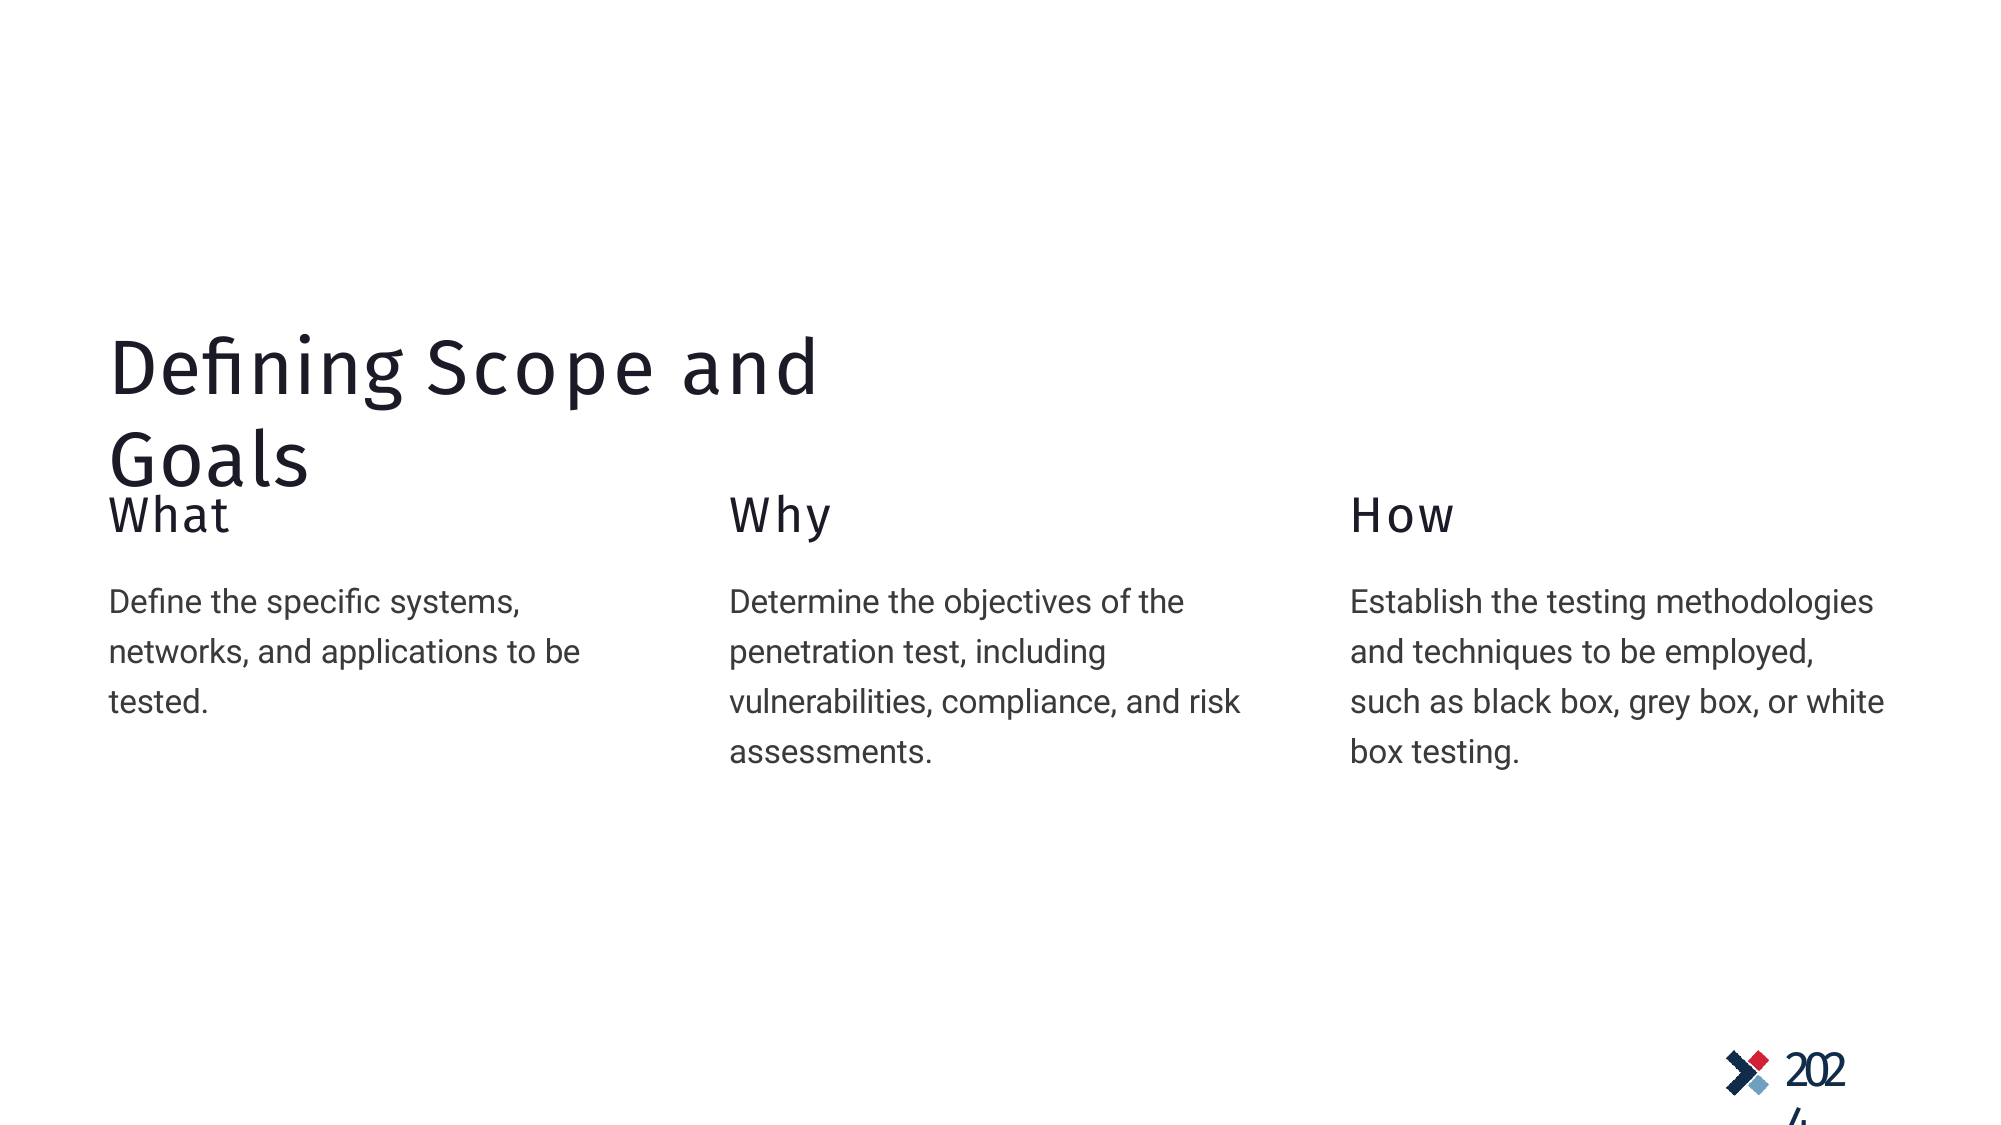

# Defining Scope and Goals
What
Define the specific systems, networks, and applications to be tested.
Why
Determine the objectives of the penetration test, including vulnerabilities, compliance, and risk assessments.
How
Establish the testing methodologies and techniques to be employed, such as black box, grey box, or white box testing.
2024